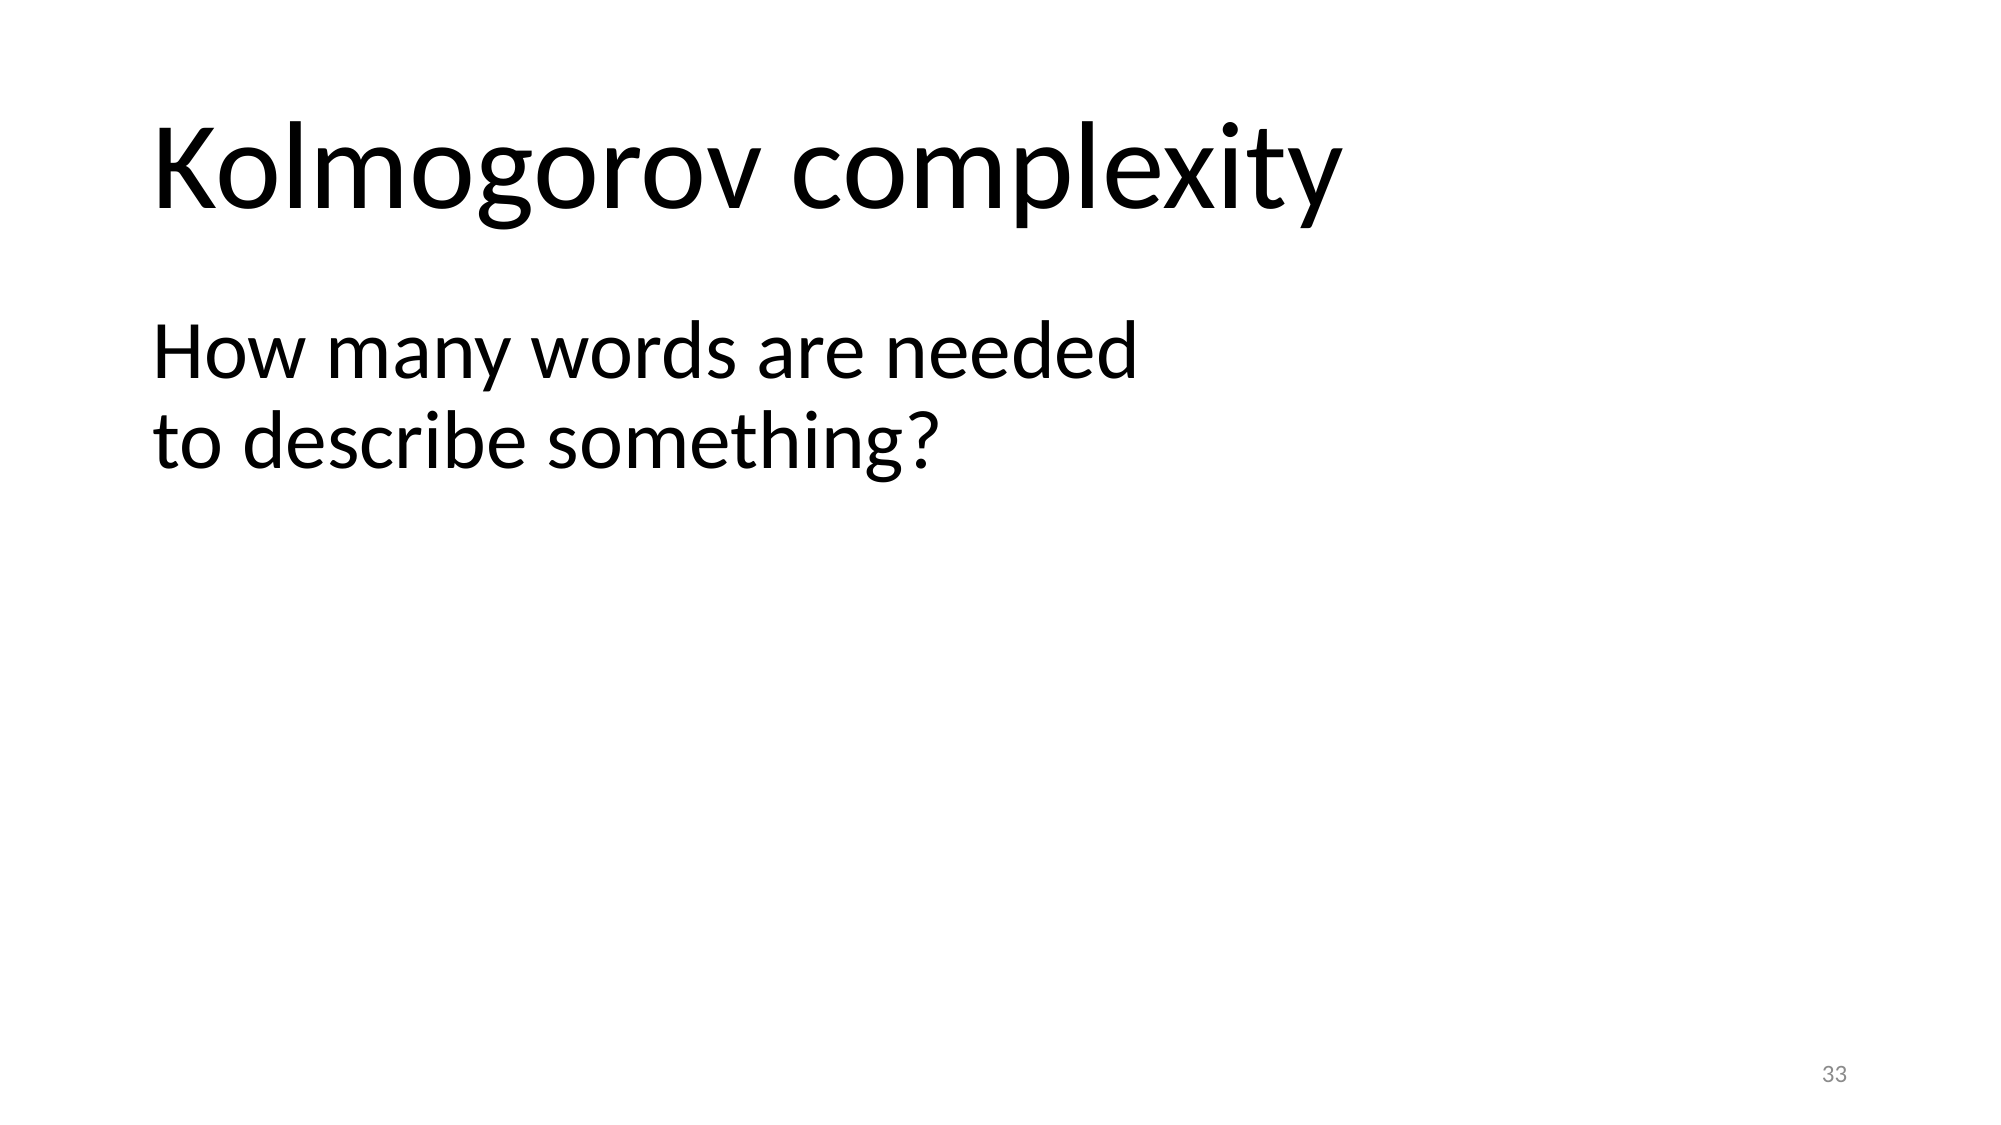

# Kolmogorov complexity
How many words are needed
to describe something?
33